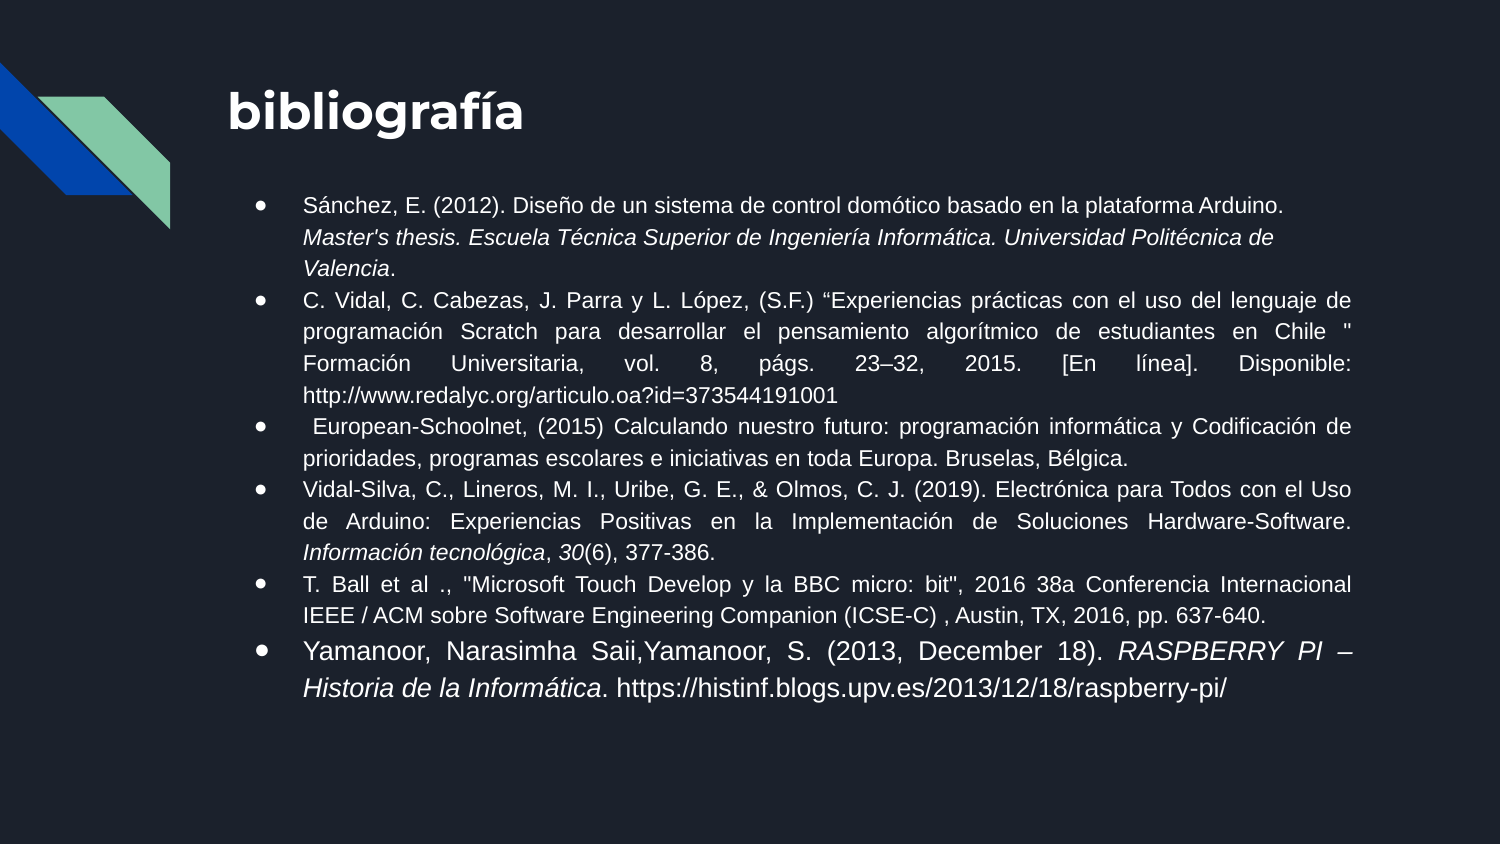

# bibliografía
Sánchez, E. (2012). Diseño de un sistema de control domótico basado en la plataforma Arduino. Master's thesis. Escuela Técnica Superior de Ingeniería Informática. Universidad Politécnica de Valencia.
C. Vidal, C. Cabezas, J. Parra y L. López, (S.F.) “Experiencias prácticas con el uso del lenguaje de programación Scratch para desarrollar el pensamiento algorítmico de estudiantes en Chile " Formación Universitaria, vol. 8, págs. 23–32, 2015. [En línea]. Disponible: http://www.redalyc.org/articulo.oa?id=373544191001
 European-Schoolnet, (2015) Calculando nuestro futuro: programación informática y Codificación de prioridades, programas escolares e iniciativas en toda Europa. Bruselas, Bélgica.
Vidal-Silva, C., Lineros, M. I., Uribe, G. E., & Olmos, C. J. (2019). Electrónica para Todos con el Uso de Arduino: Experiencias Positivas en la Implementación de Soluciones Hardware-Software. Información tecnológica, 30(6), 377-386.
T. Ball et al ., "Microsoft Touch Develop y la BBC micro: bit", 2016 38a Conferencia Internacional IEEE / ACM sobre Software Engineering Companion (ICSE-C) , Austin, TX, 2016, pp. 637-640.
Yamanoor, Narasimha Saii,Yamanoor, S. (2013, December 18). RASPBERRY PI – Historia de la Informática. https://histinf.blogs.upv.es/2013/12/18/raspberry-pi/